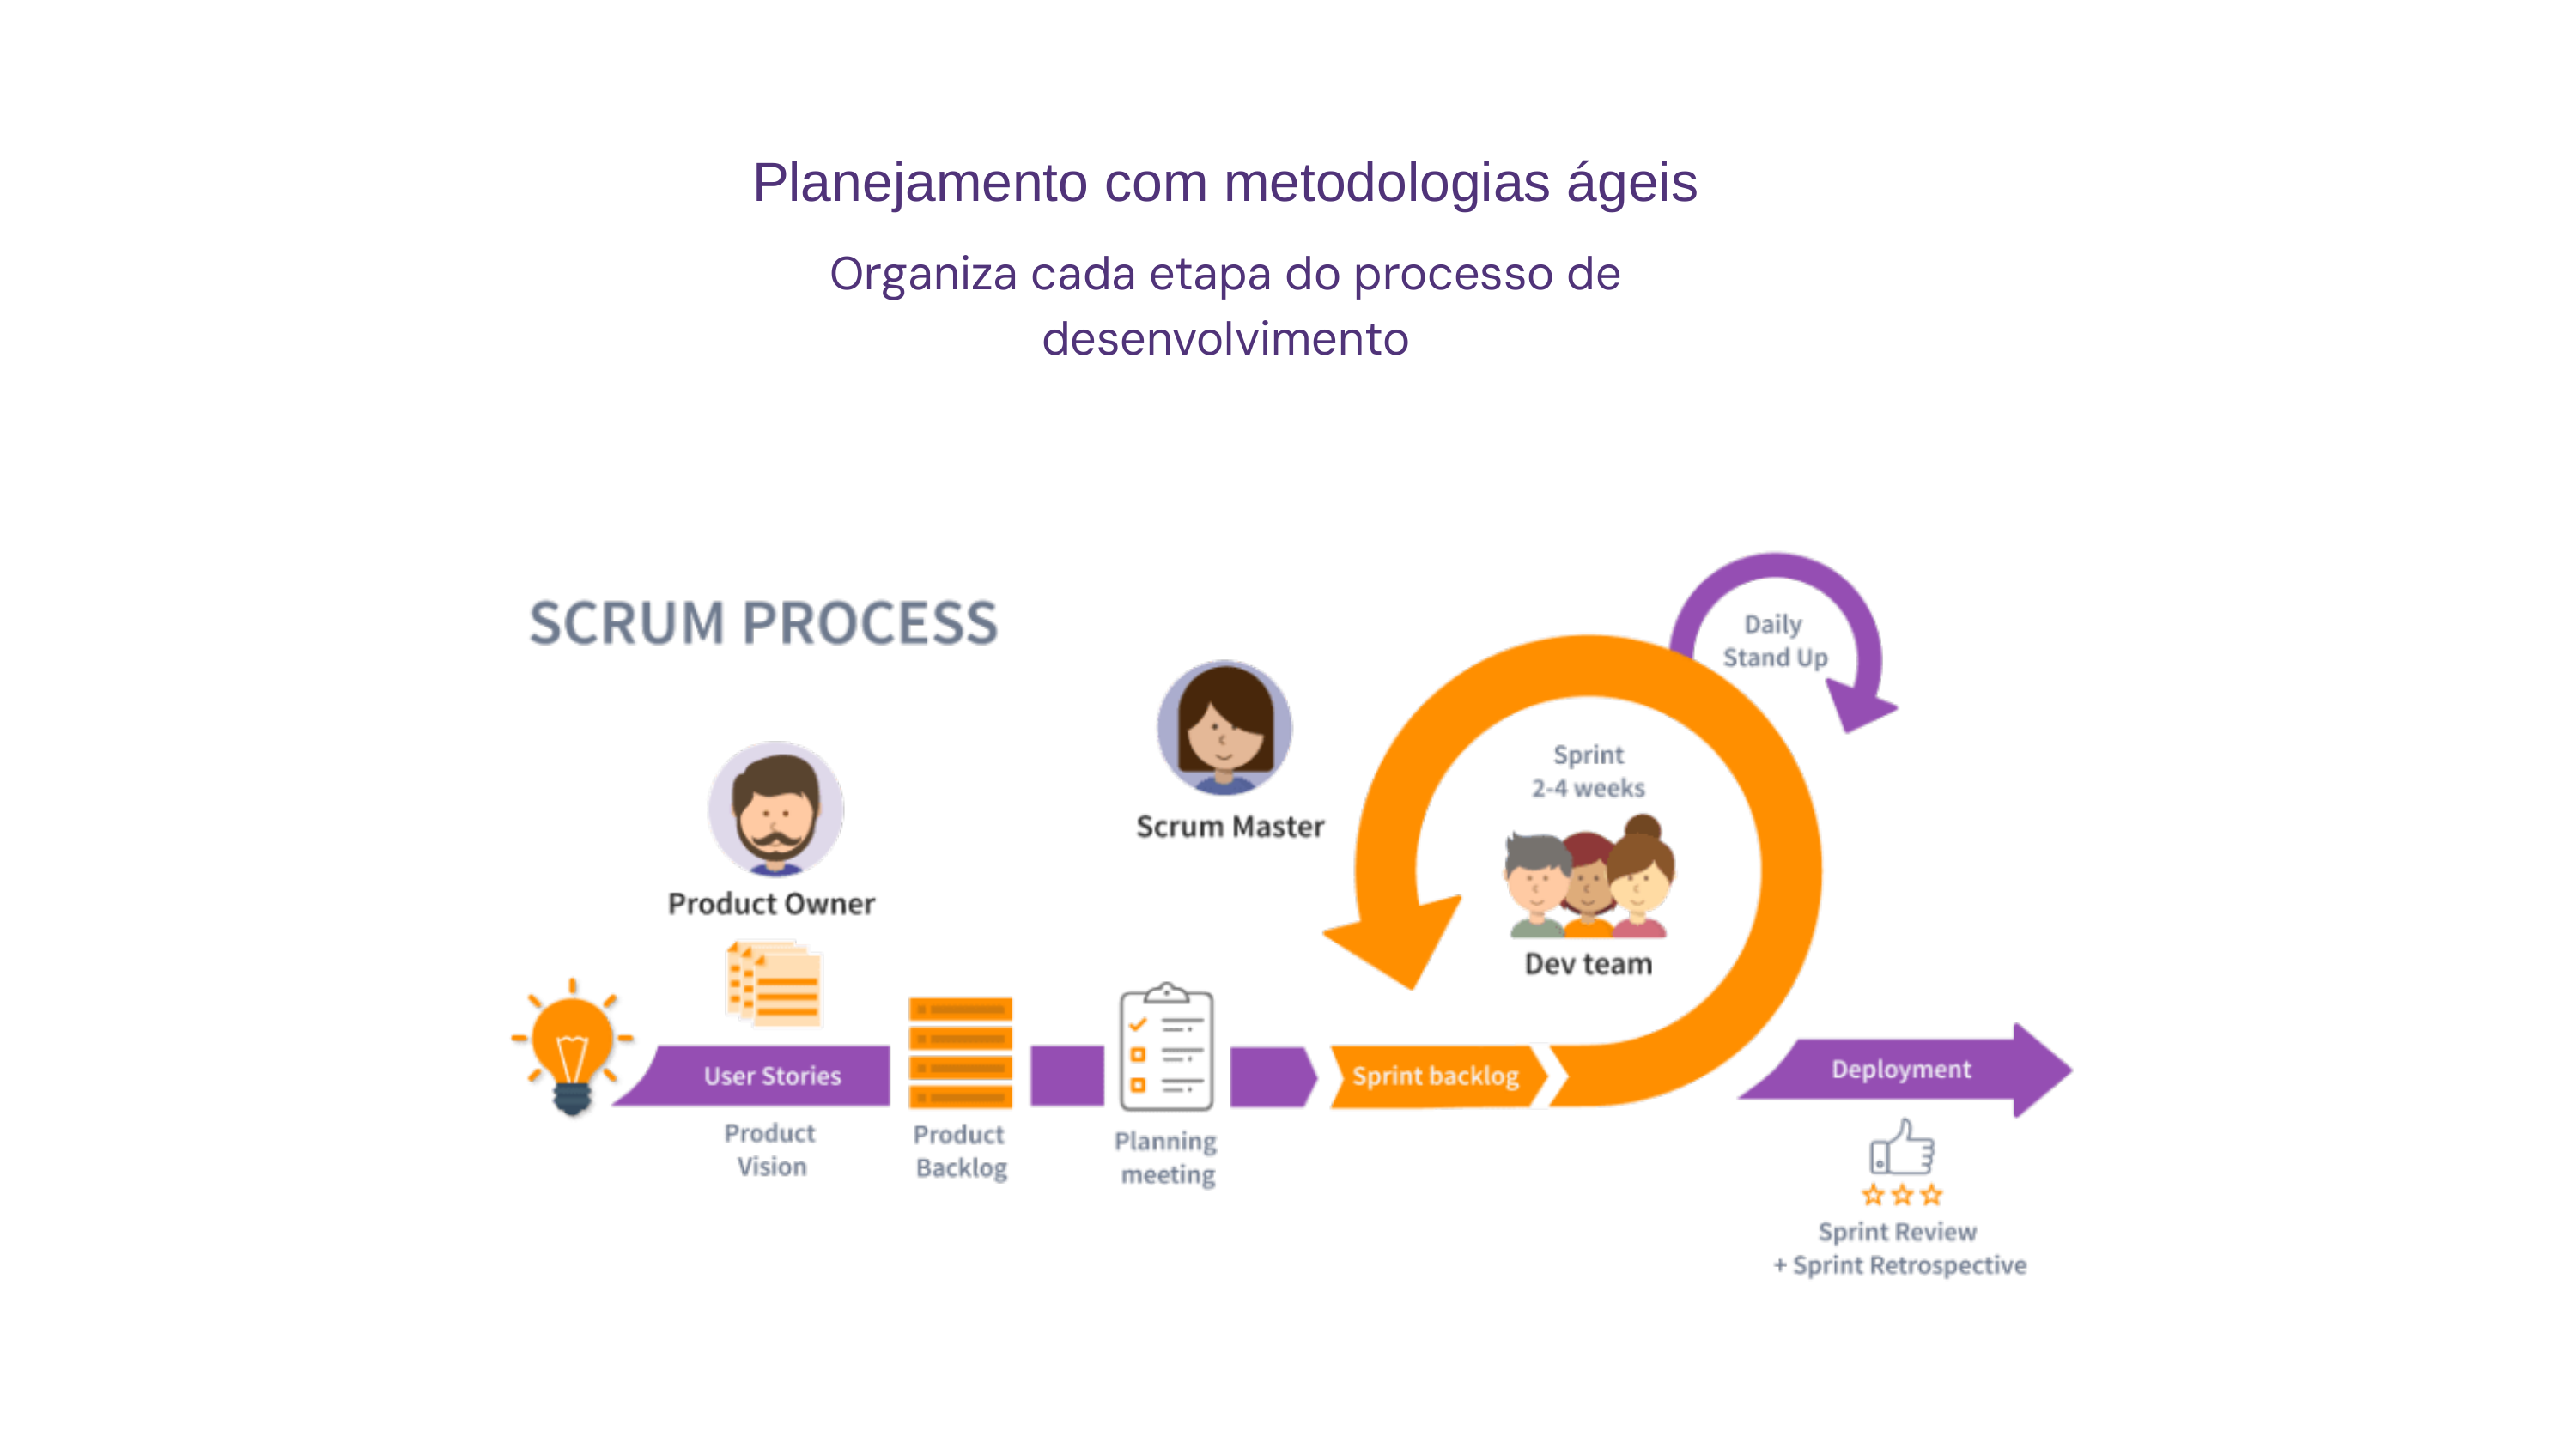

Planejamento com metodologias ágeis
Organiza cada etapa do processo de desenvolvimento